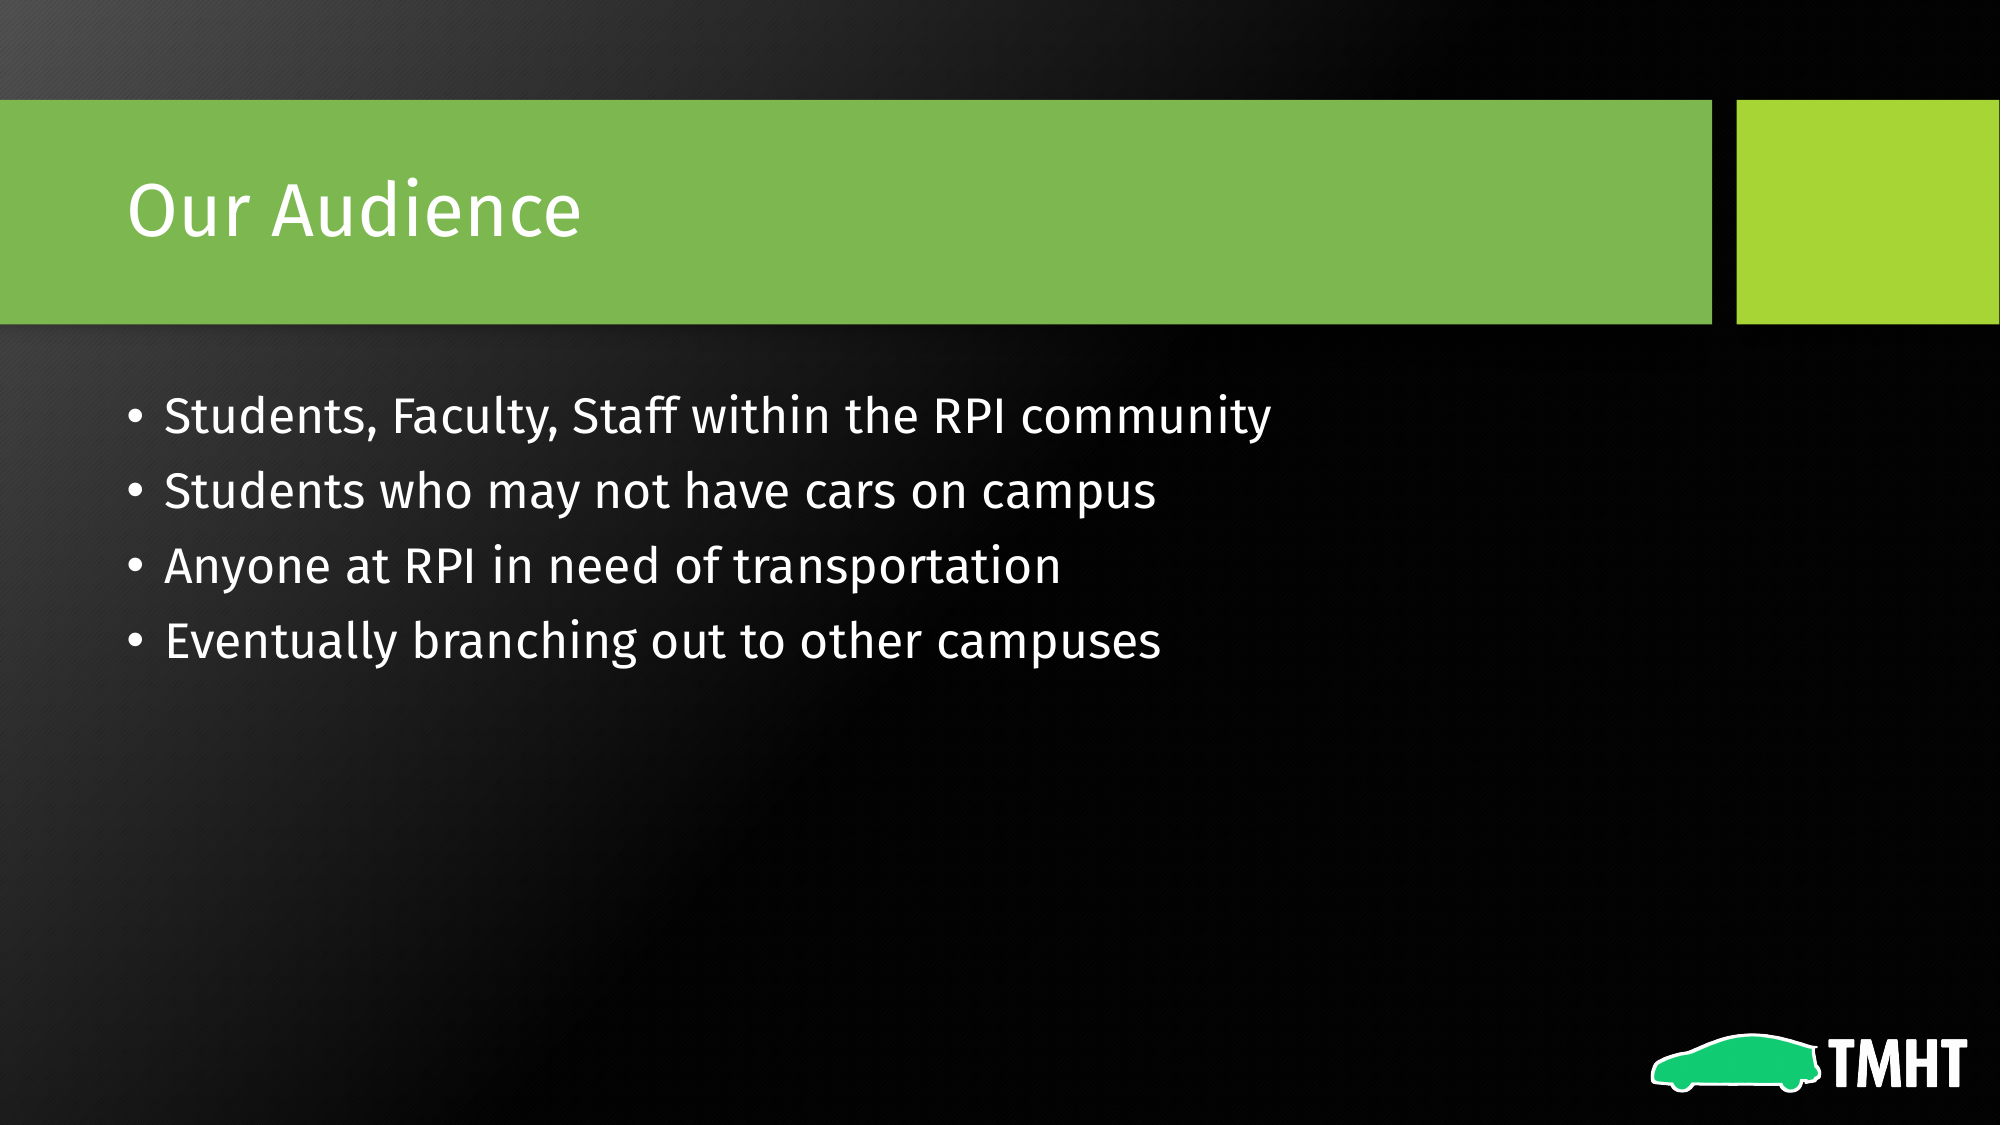

# Our Audience
Students, Faculty, Staff within the RPI community
Students who may not have cars on campus
Anyone at RPI in need of transportation
Eventually branching out to other campuses